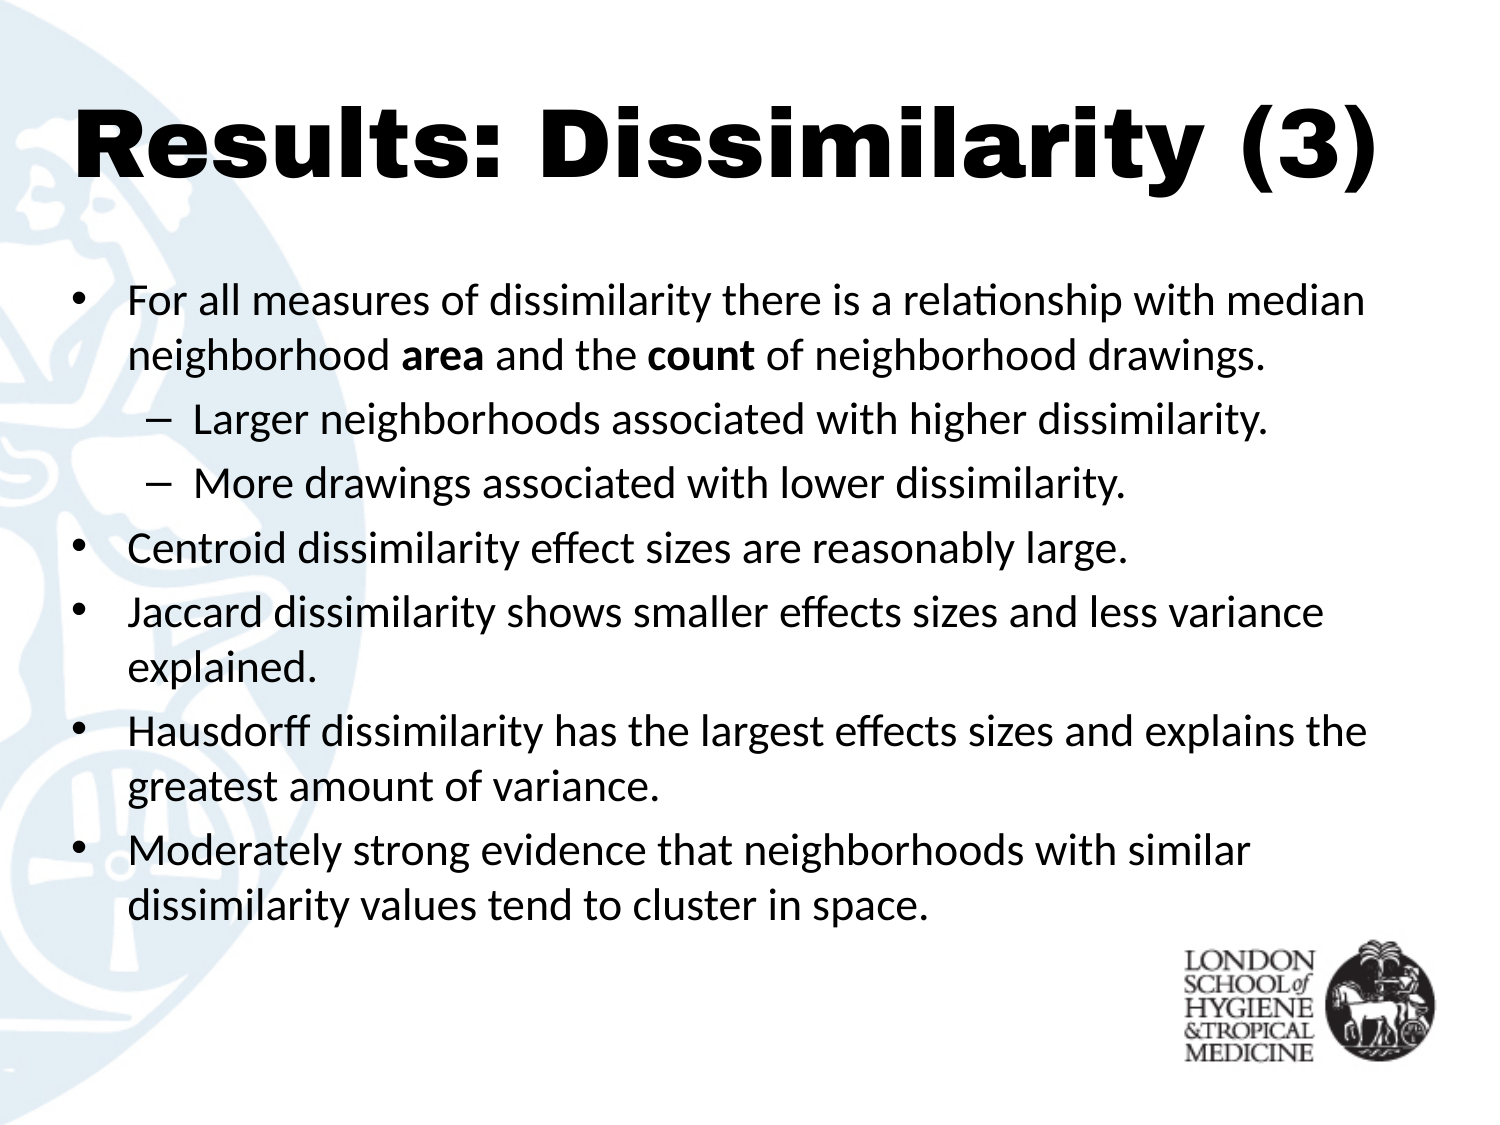

# Results: Dissimilarity (3)
For all measures of dissimilarity there is a relationship with median neighborhood area and the count of neighborhood drawings.
Larger neighborhoods associated with higher dissimilarity.
More drawings associated with lower dissimilarity.
Centroid dissimilarity effect sizes are reasonably large.
Jaccard dissimilarity shows smaller effects sizes and less variance explained.
Hausdorff dissimilarity has the largest effects sizes and explains the greatest amount of variance.
Moderately strong evidence that neighborhoods with similar dissimilarity values tend to cluster in space.